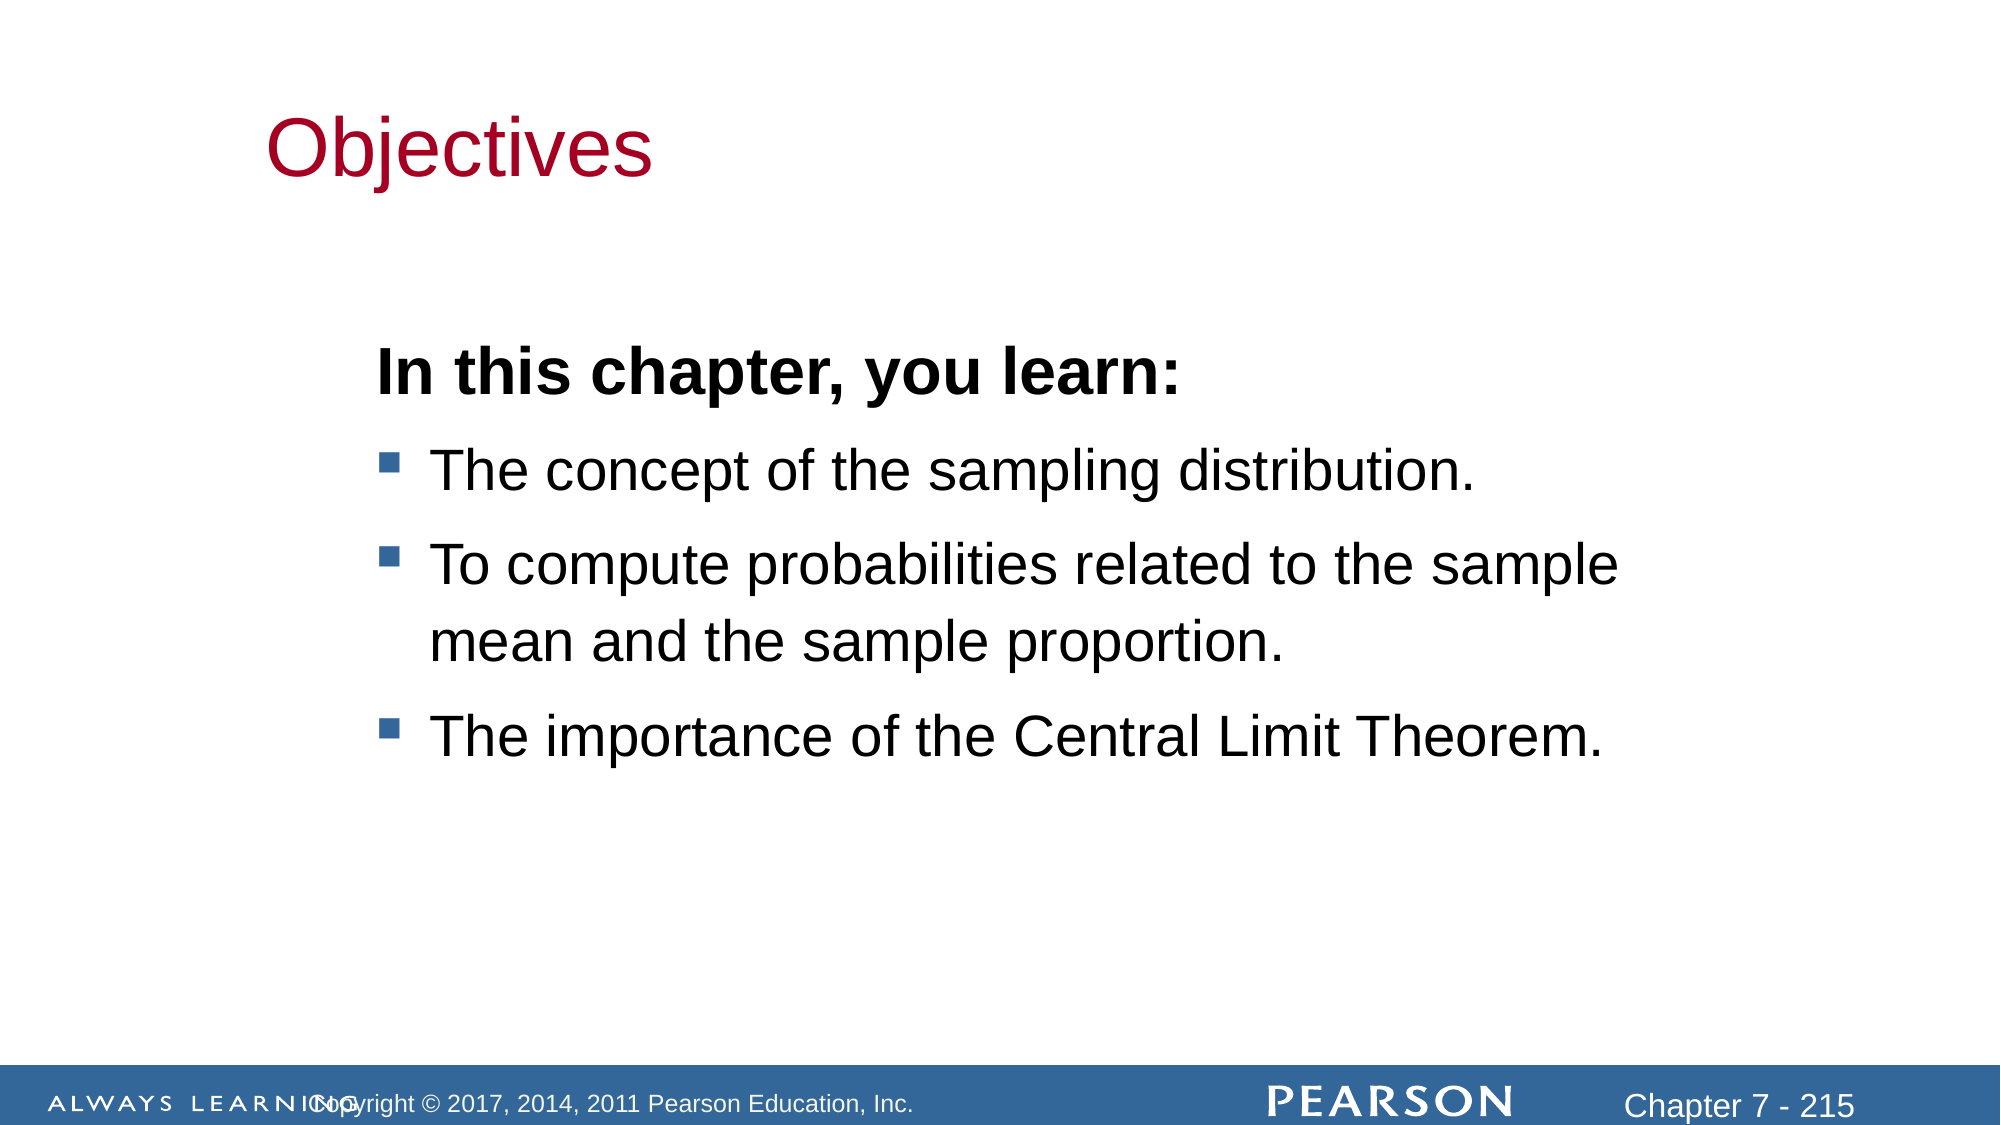

Objectives
In this chapter, you learn:
The concept of the sampling distribution.
To compute probabilities related to the sample mean and the sample proportion.
The importance of the Central Limit Theorem.